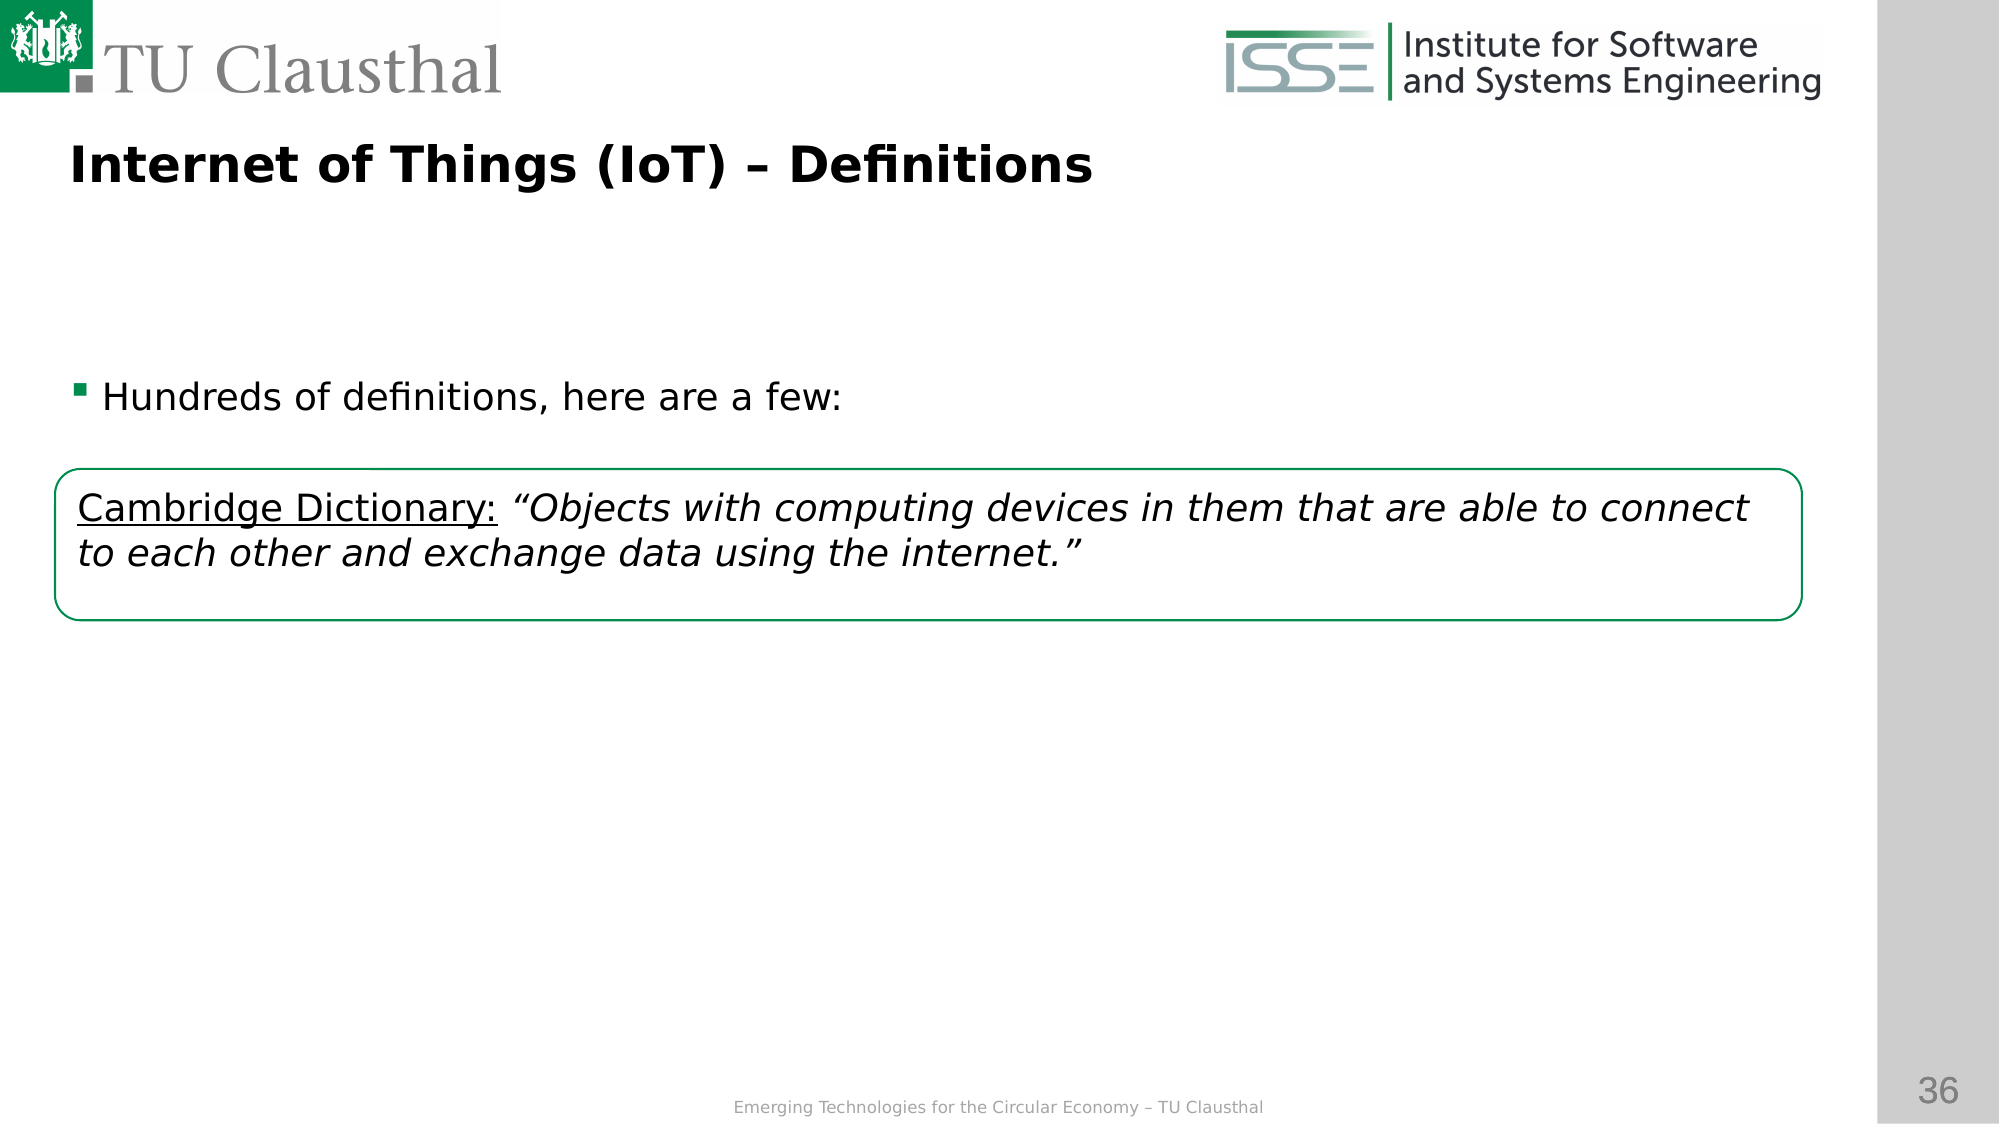

Internet of Things (IoT) – Definitions

Hundreds of definitions, here are a few:

Cambridge Dictionary: “Objects with computing devices in them that are able to connect to each other and exchange data using the internet.”